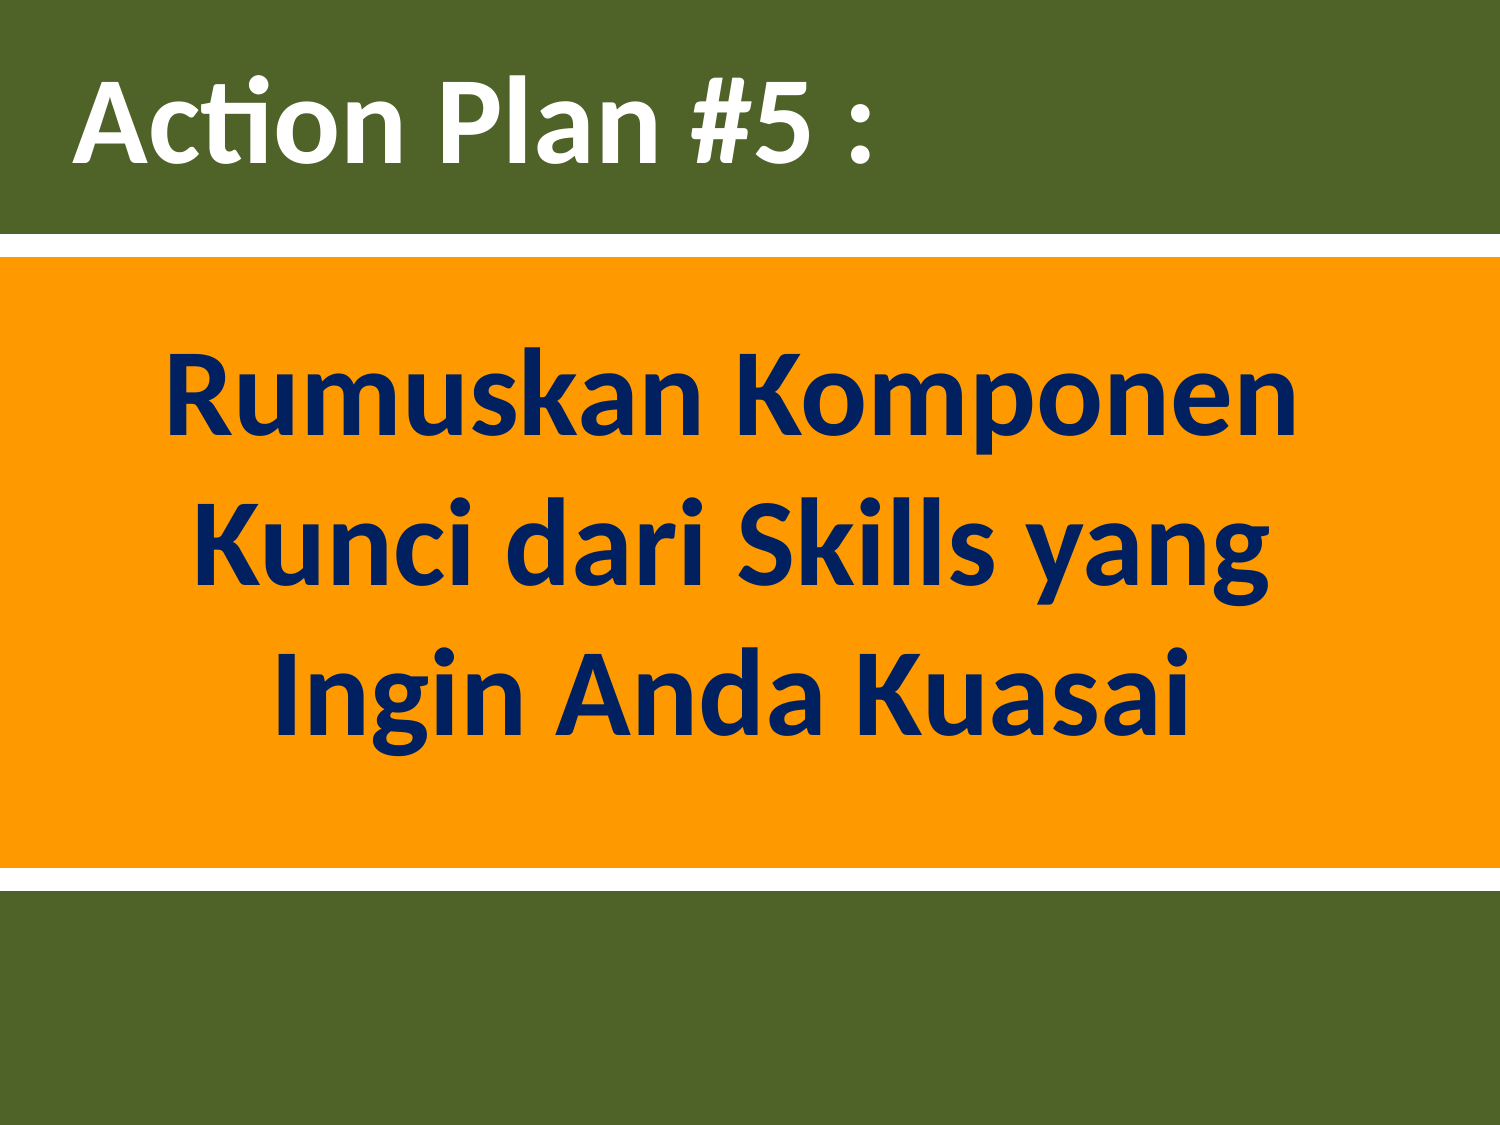

Action Plan #5 :

Rumuskan Komponen Kunci dari Skills yang Ingin Anda Kuasai